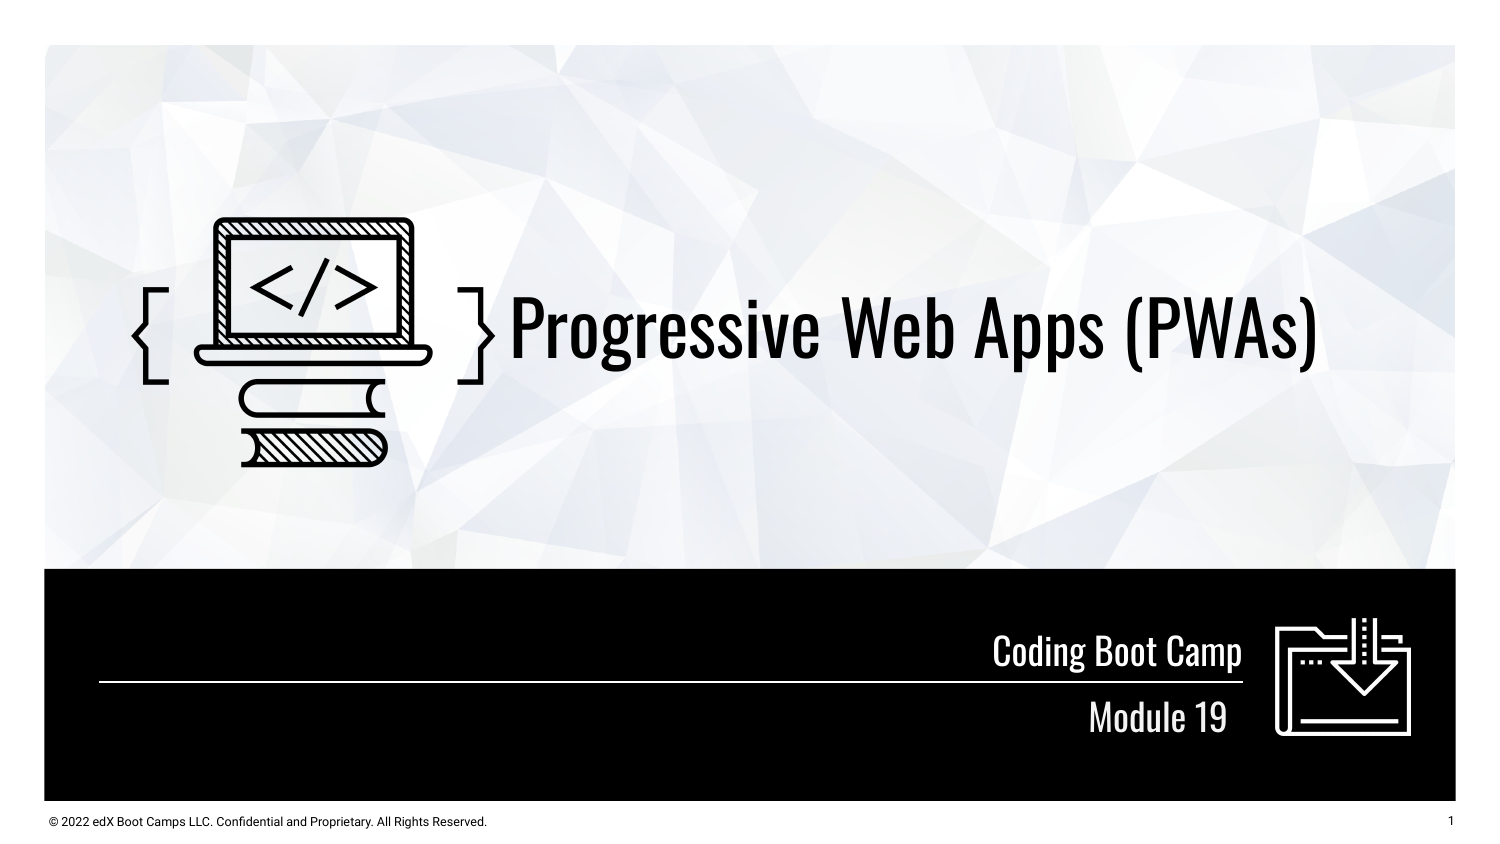

# Progressive Web Apps (PWAs)
Module 19